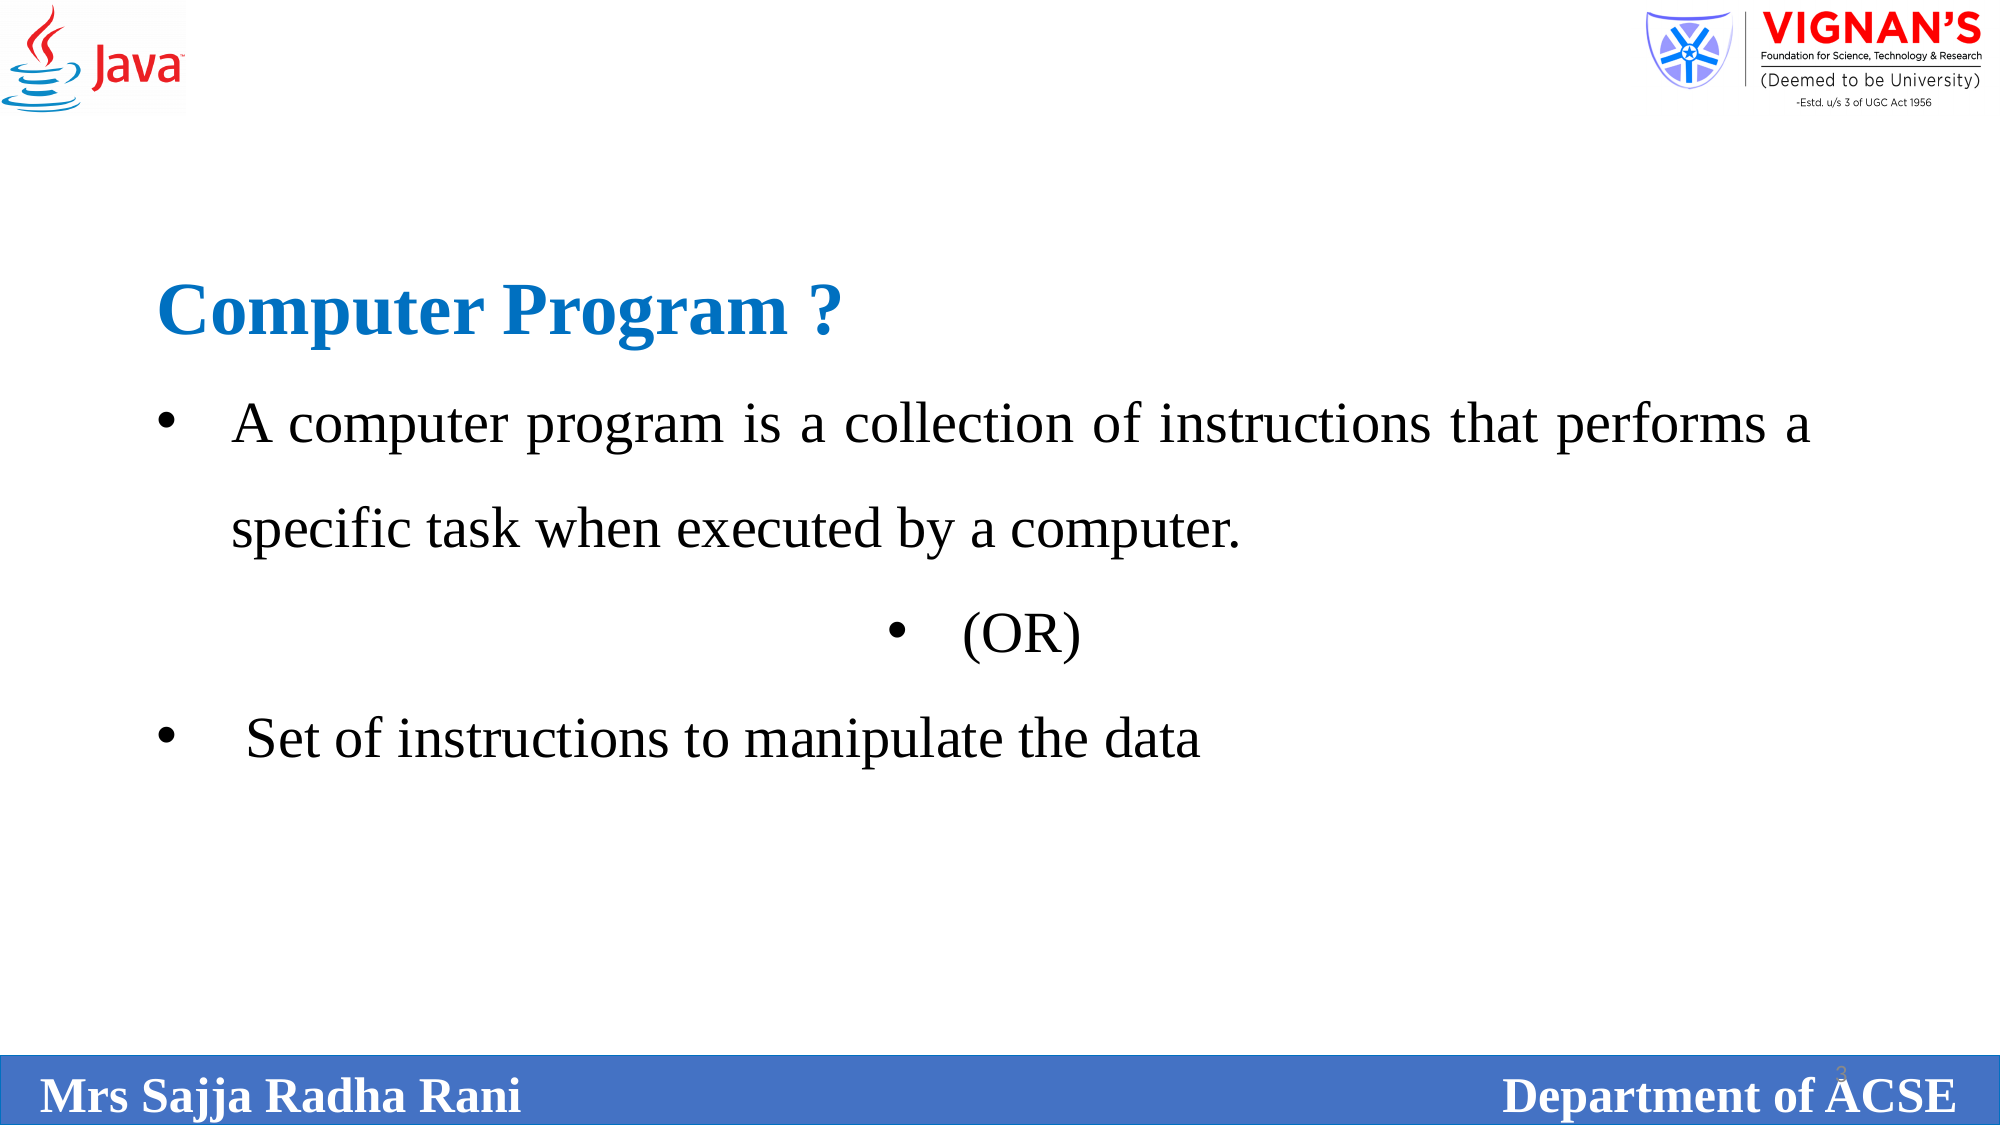

Computer Program ?
A computer program is a collection of instructions that performs a specific task when executed by a computer.
(OR)
 Set of instructions to manipulate the data

3